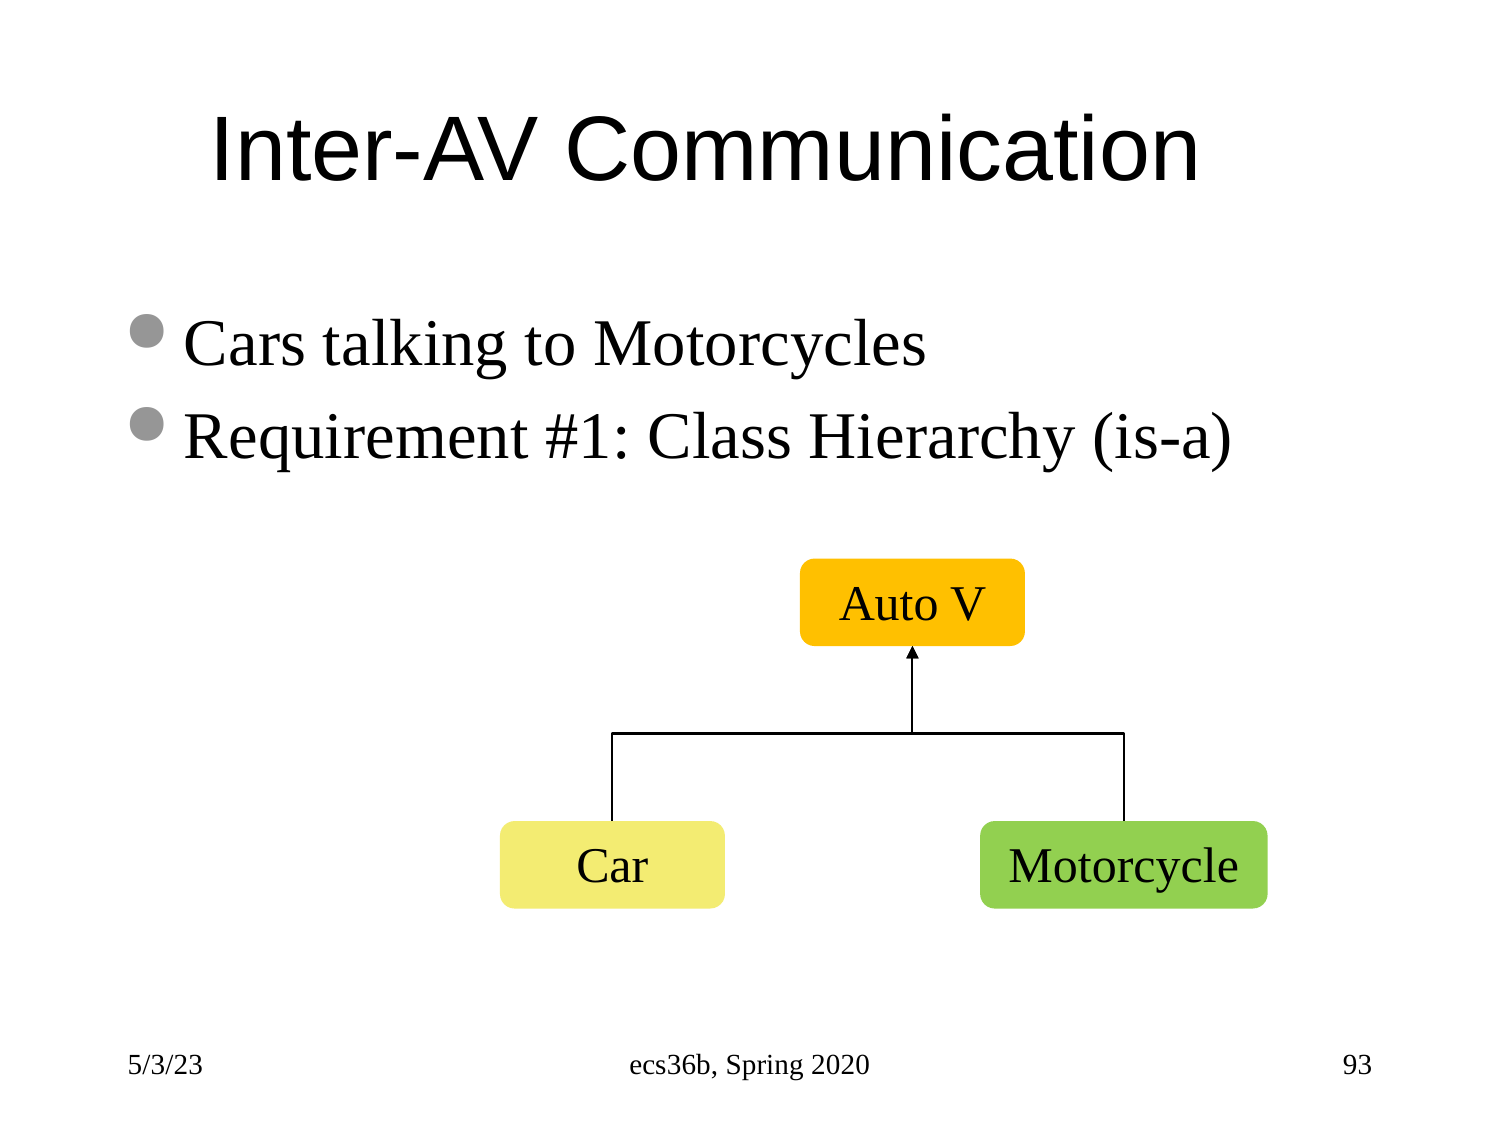

# Inter-AV Communication
Cars talking to Motorcycles
Requirement #1: Class Hierarchy (is-a)
Auto V
Car
Motorcycle
5/3/23
ecs36b, Spring 2020
93